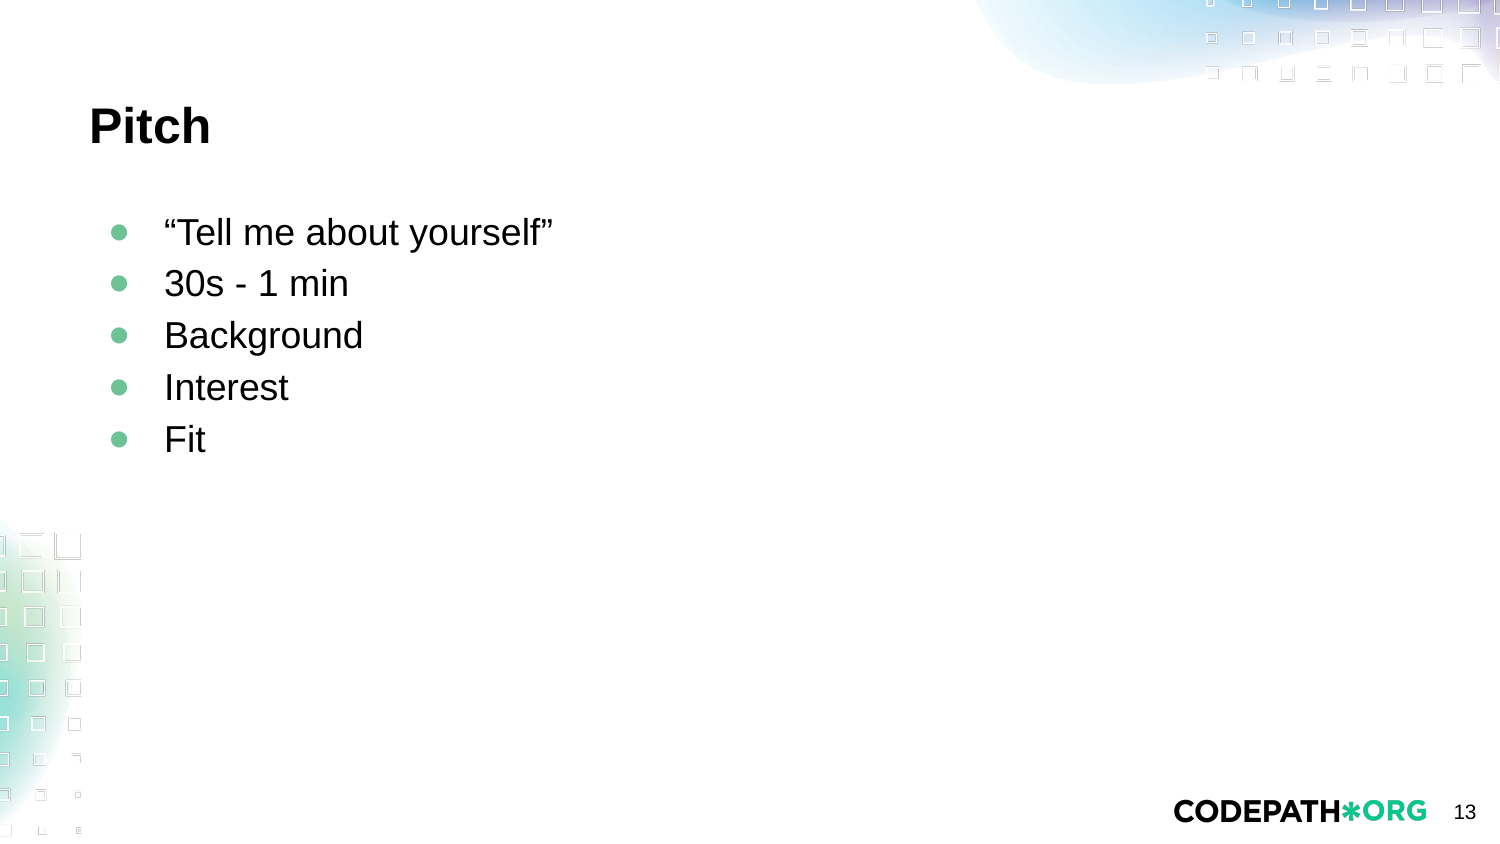

# Pitch
“Tell me about yourself”
30s - 1 min
Background
Interest
Fit
13